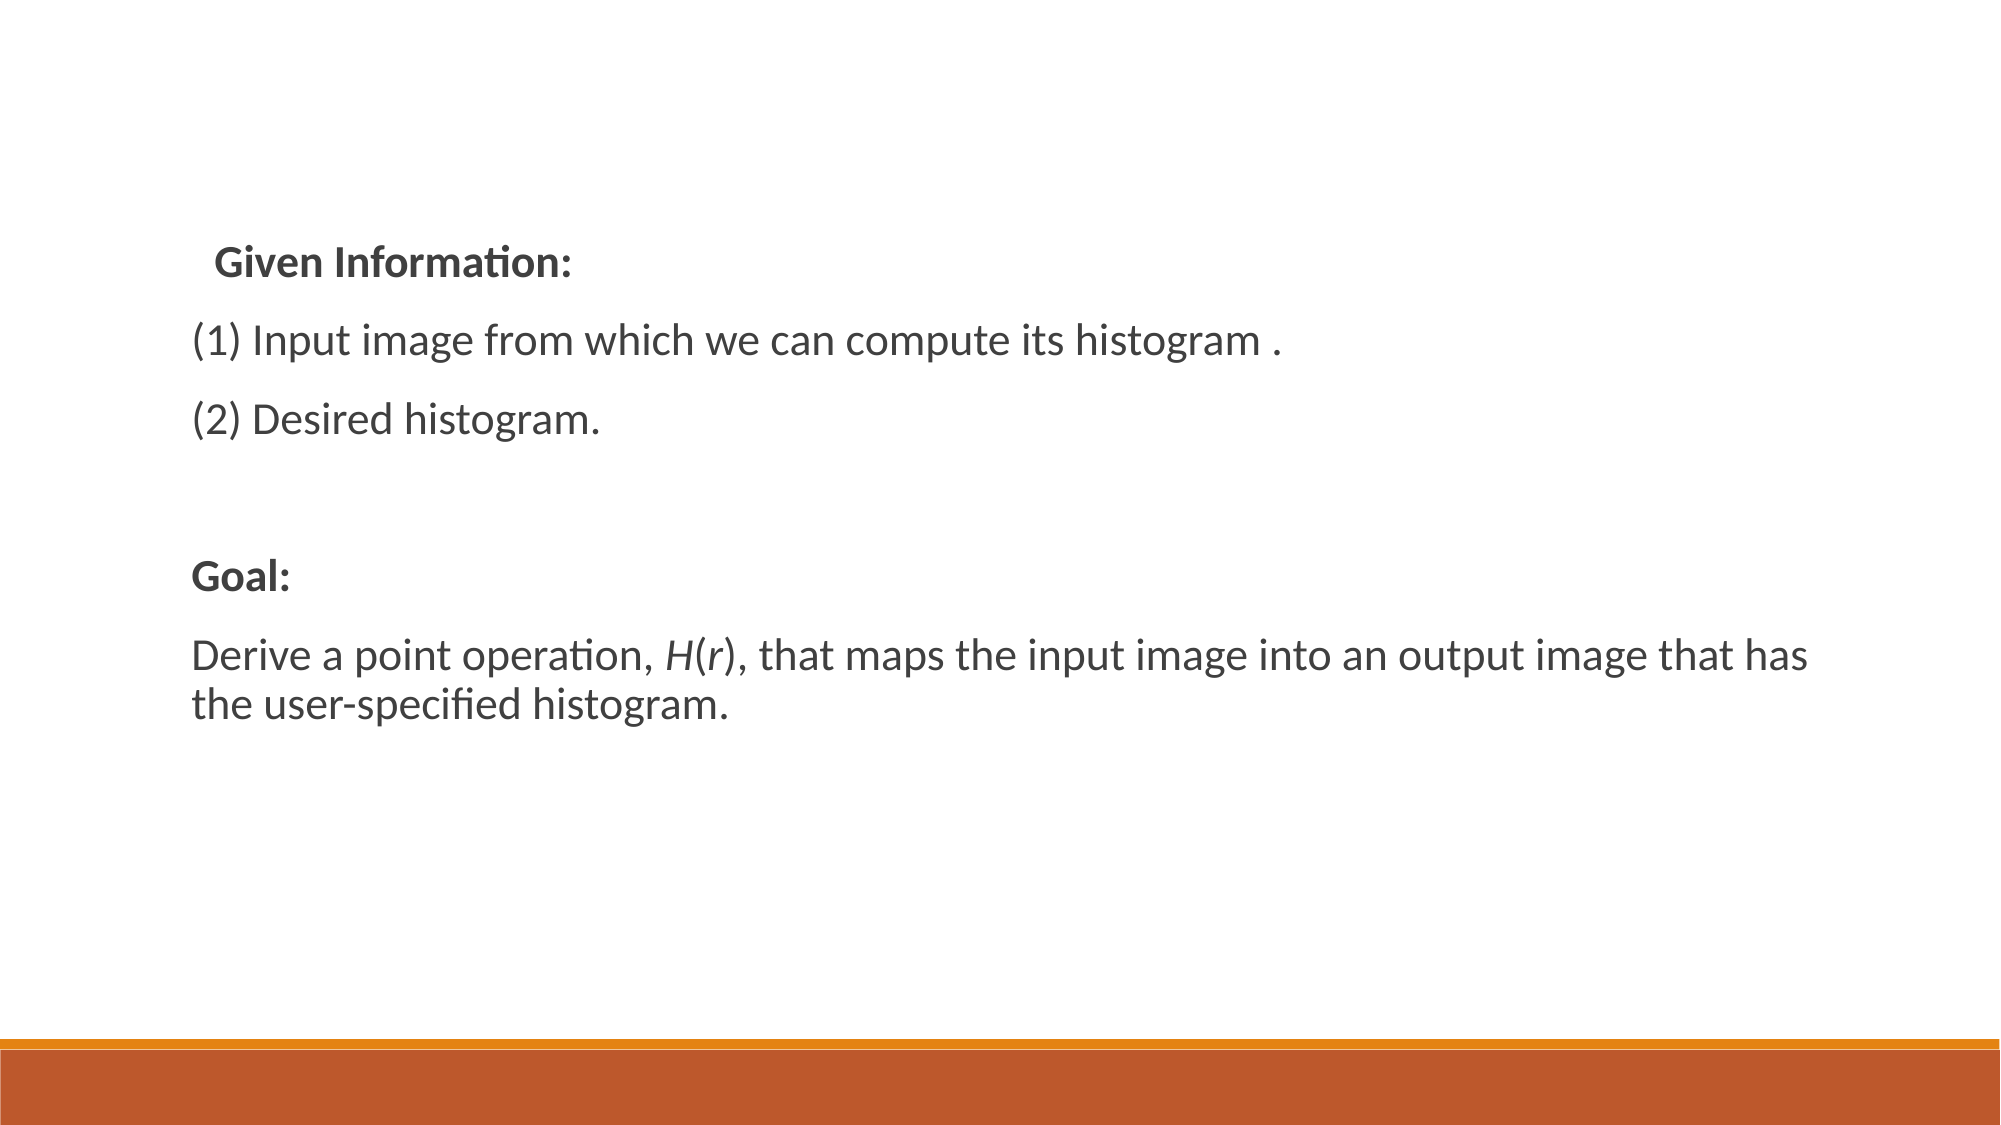

Given Information:
(1) Input image from which we can compute its histogram .
(2) Desired histogram.

Goal:
Derive a point operation, H(r), that maps the input image into an output image that has the user-specified histogram.